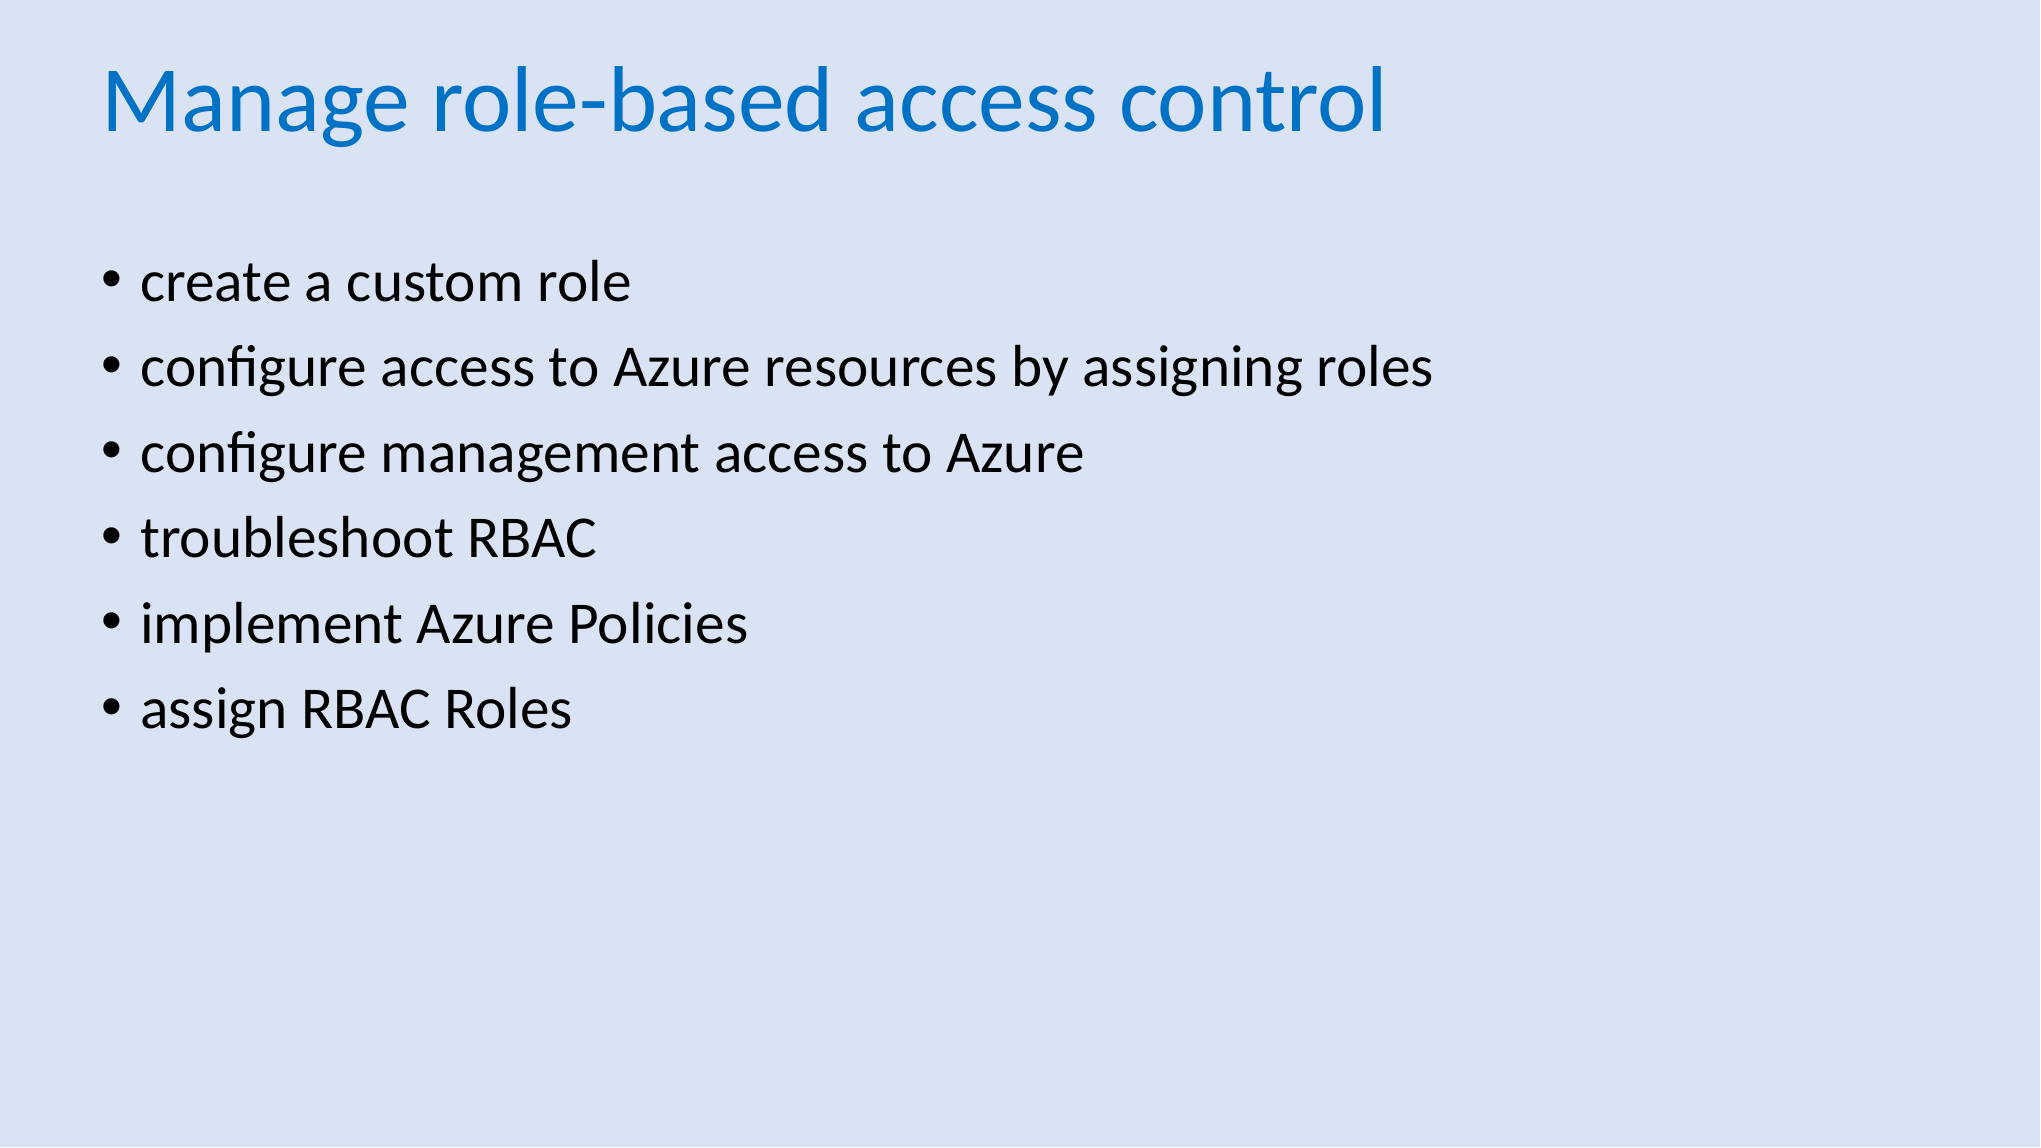

# Manage role-based access control
create a custom role
configure access to Azure resources by assigning roles
configure management access to Azure
troubleshoot RBAC
implement Azure Policies
assign RBAC Roles